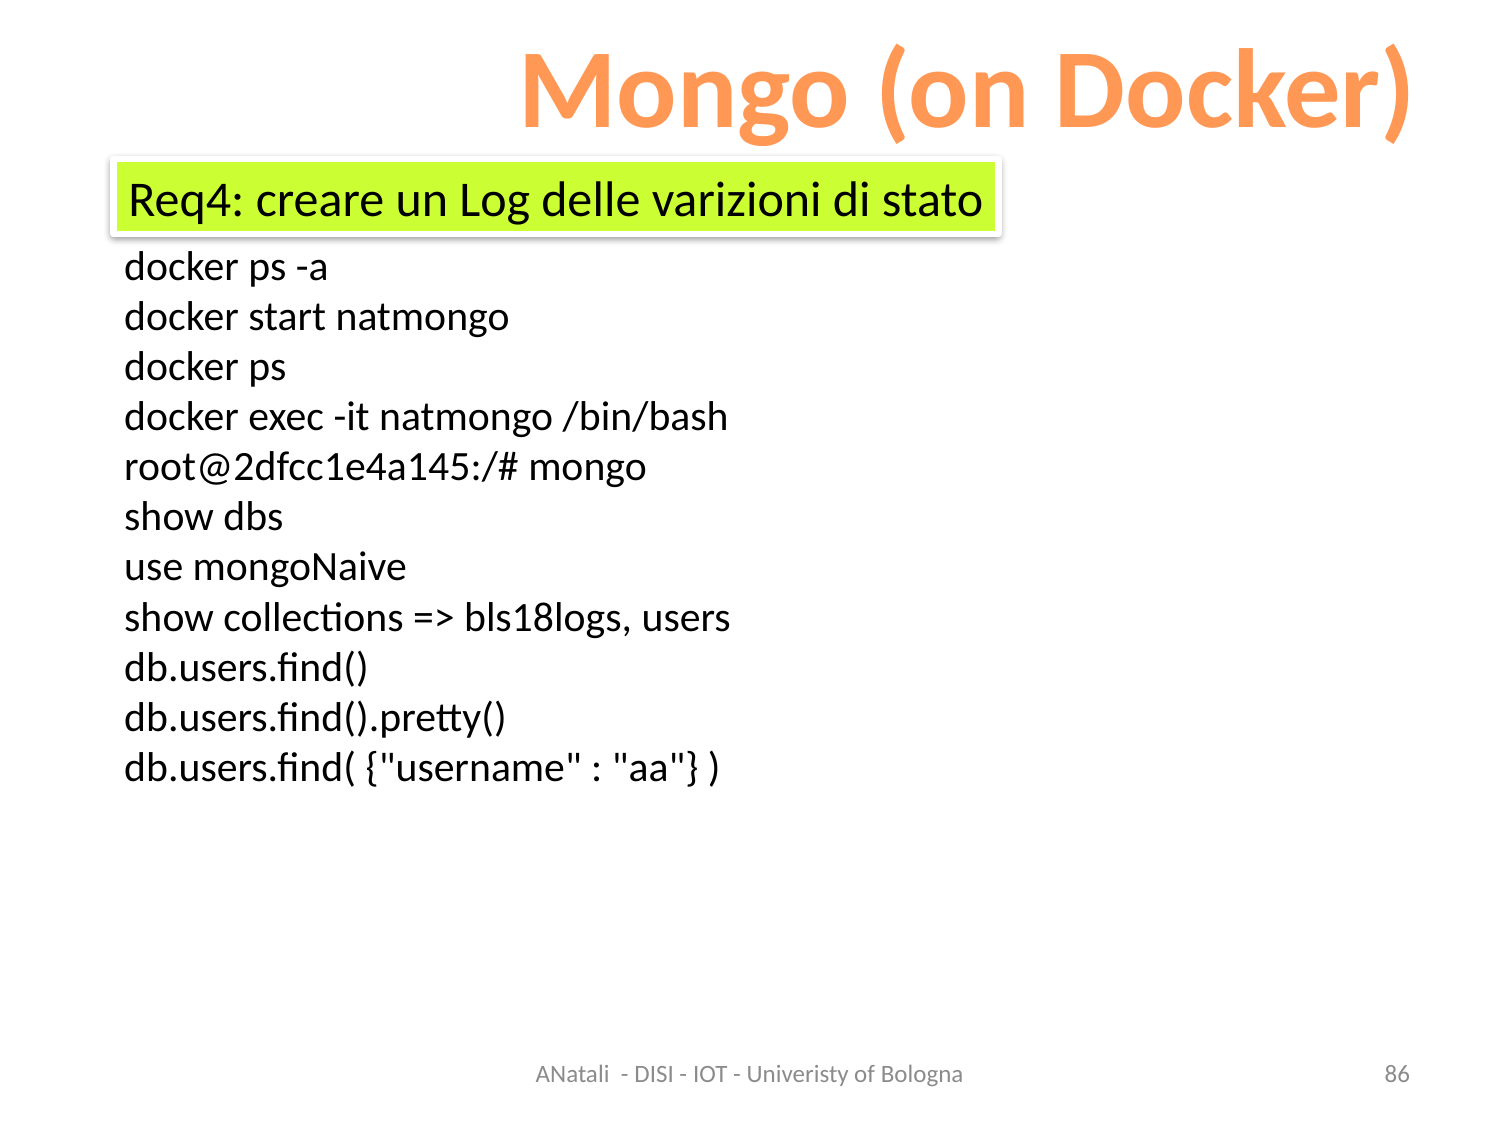

Mongo (on Docker)
Req4: creare un Log delle varizioni di stato
docker ps -a
docker start natmongo
docker ps
docker exec -it natmongo /bin/bash
root@2dfcc1e4a145:/# mongo
show dbs
use mongoNaive
show collections => bls18logs, users
db.users.find()
db.users.find().pretty()
db.users.find( {"username" : "aa"} )
ANatali  - DISI - IOT - Univeristy of Bologna
86